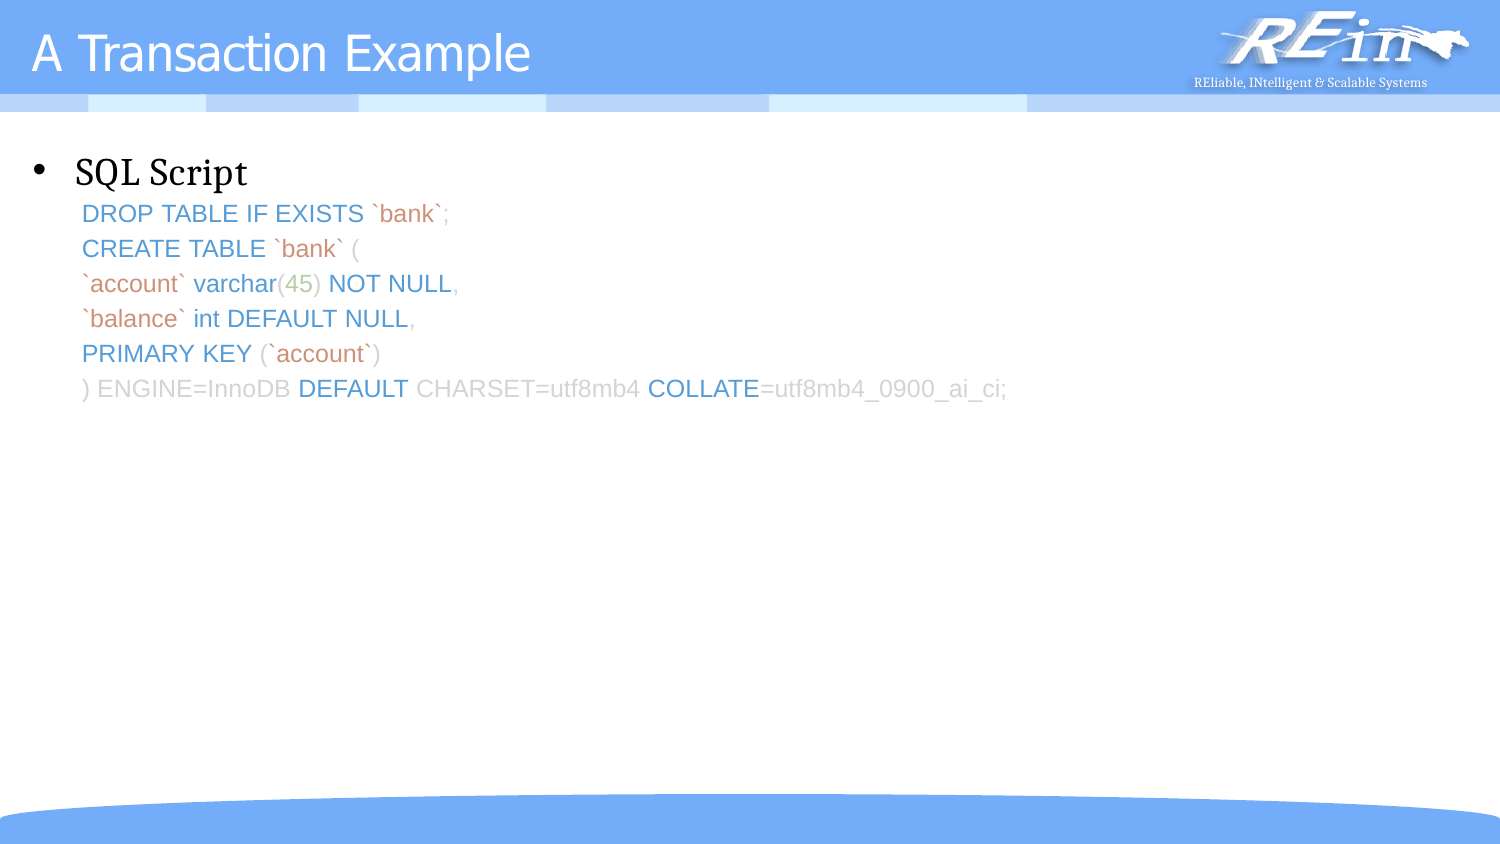

# A Transaction Example
SQL Script
DROP TABLE IF EXISTS `bank`;
CREATE TABLE `bank` (
`account` varchar(45) NOT NULL,
`balance` int DEFAULT NULL,
PRIMARY KEY (`account`)
) ENGINE=InnoDB DEFAULT CHARSET=utf8mb4 COLLATE=utf8mb4_0900_ai_ci;

24